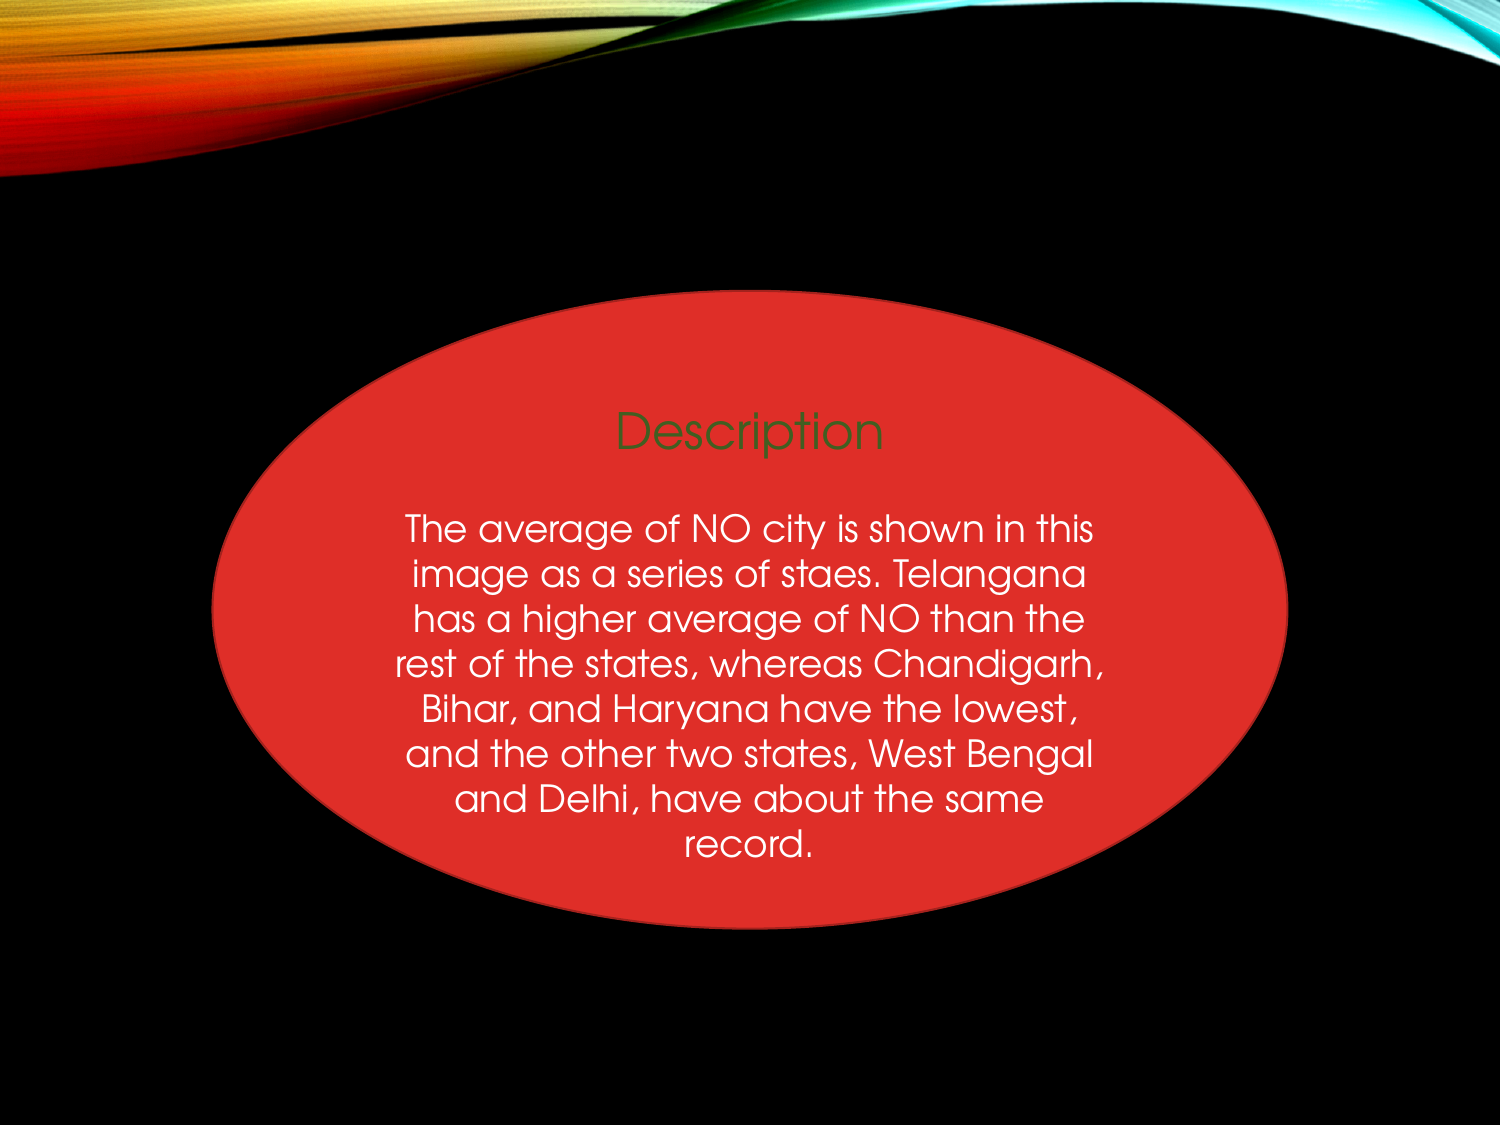

Description

The average of NO city is shown in this image as a series of staes. Telangana has a higher average of NO than the rest of the states, whereas Chandigarh, Bihar, and Haryana have the lowest, and the other two states, West Bengal and Delhi, have about the same record.